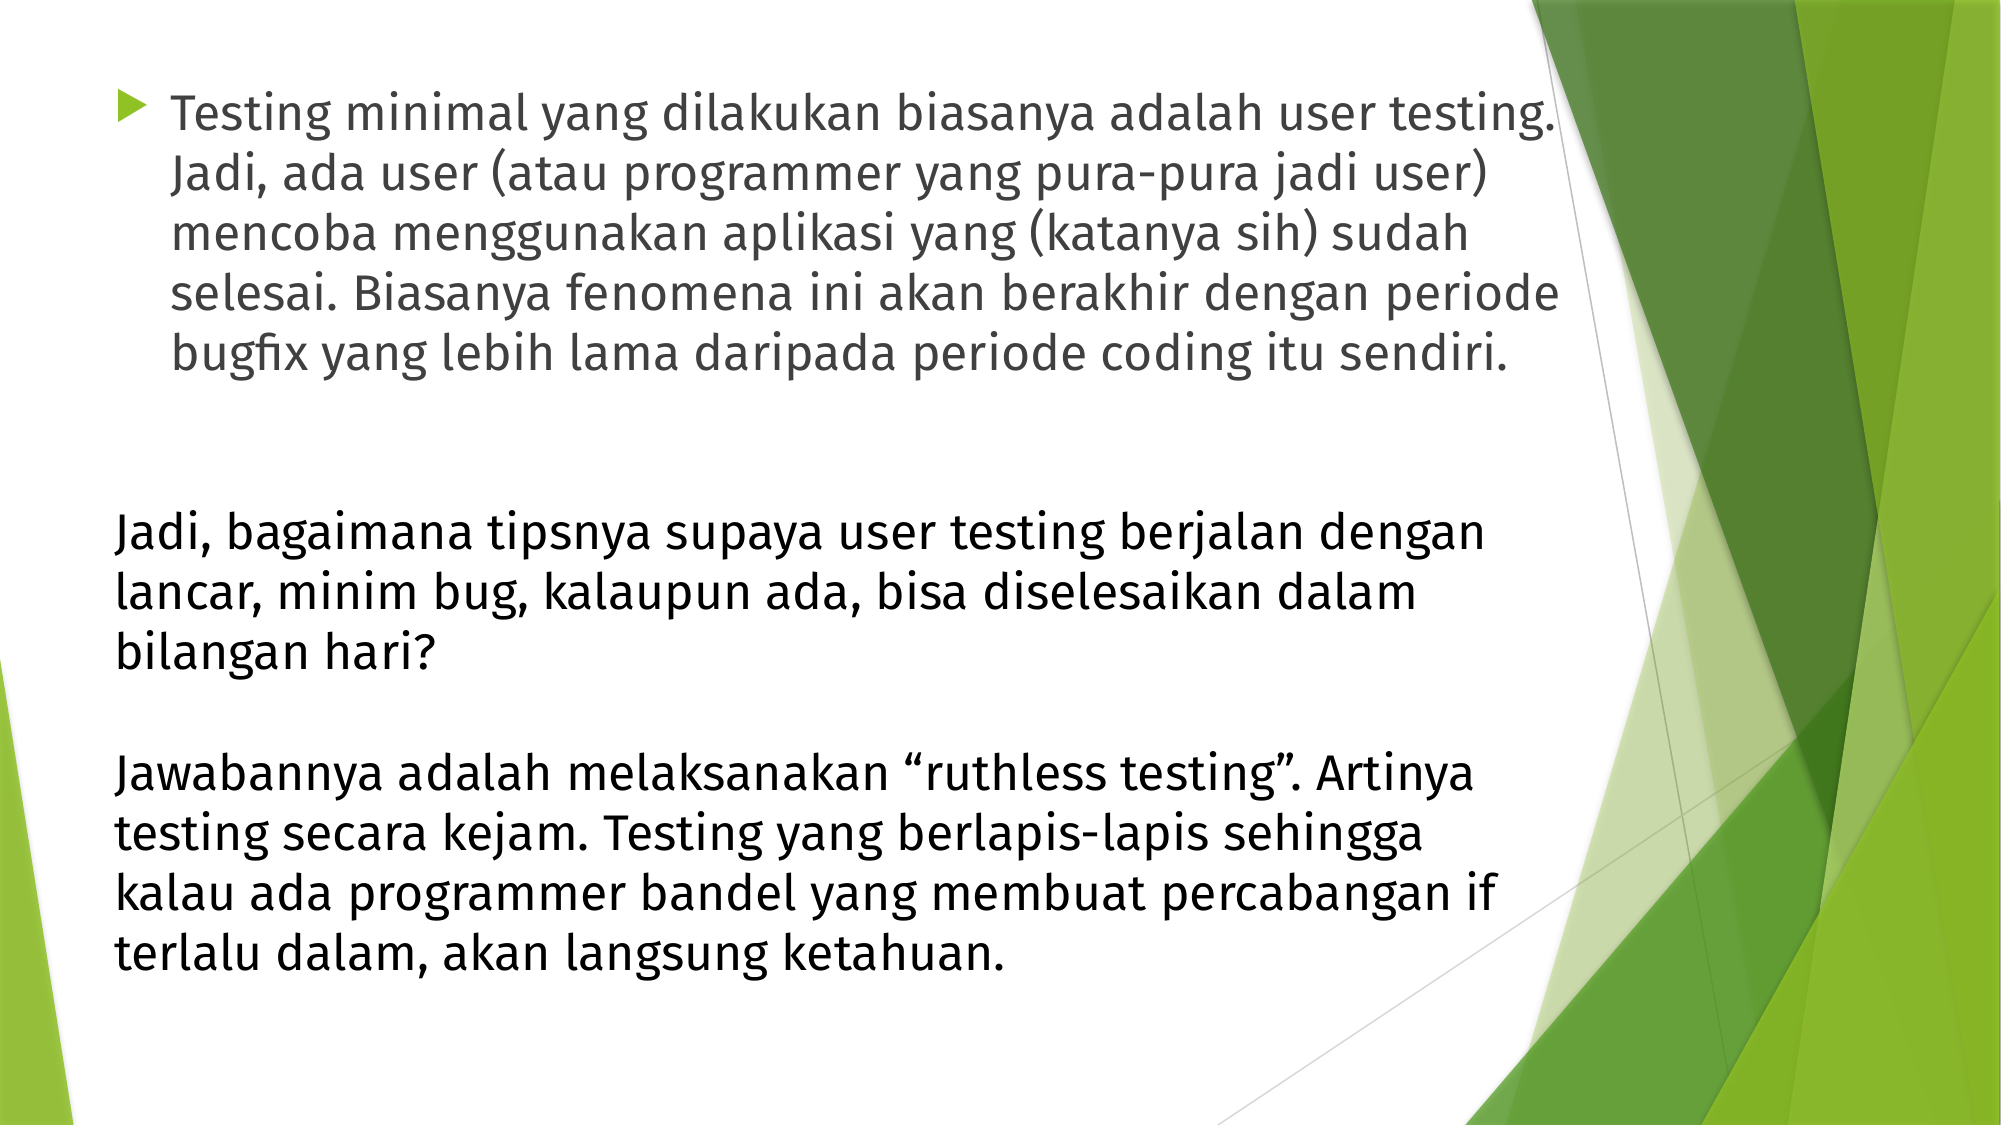

Testing minimal yang dilakukan biasanya adalah user testing. Jadi, ada user (atau programmer yang pura-pura jadi user) mencoba menggunakan aplikasi yang (katanya sih) sudah selesai. Biasanya fenomena ini akan berakhir dengan periode bugfix yang lebih lama daripada periode coding itu sendiri.
Jadi, bagaimana tipsnya supaya user testing berjalan dengan lancar, minim bug, kalaupun ada, bisa diselesaikan dalam bilangan hari?
Jawabannya adalah melaksanakan “ruthless testing”. Artinya testing secara kejam. Testing yang berlapis-lapis sehingga kalau ada programmer bandel yang membuat percabangan if terlalu dalam, akan langsung ketahuan.